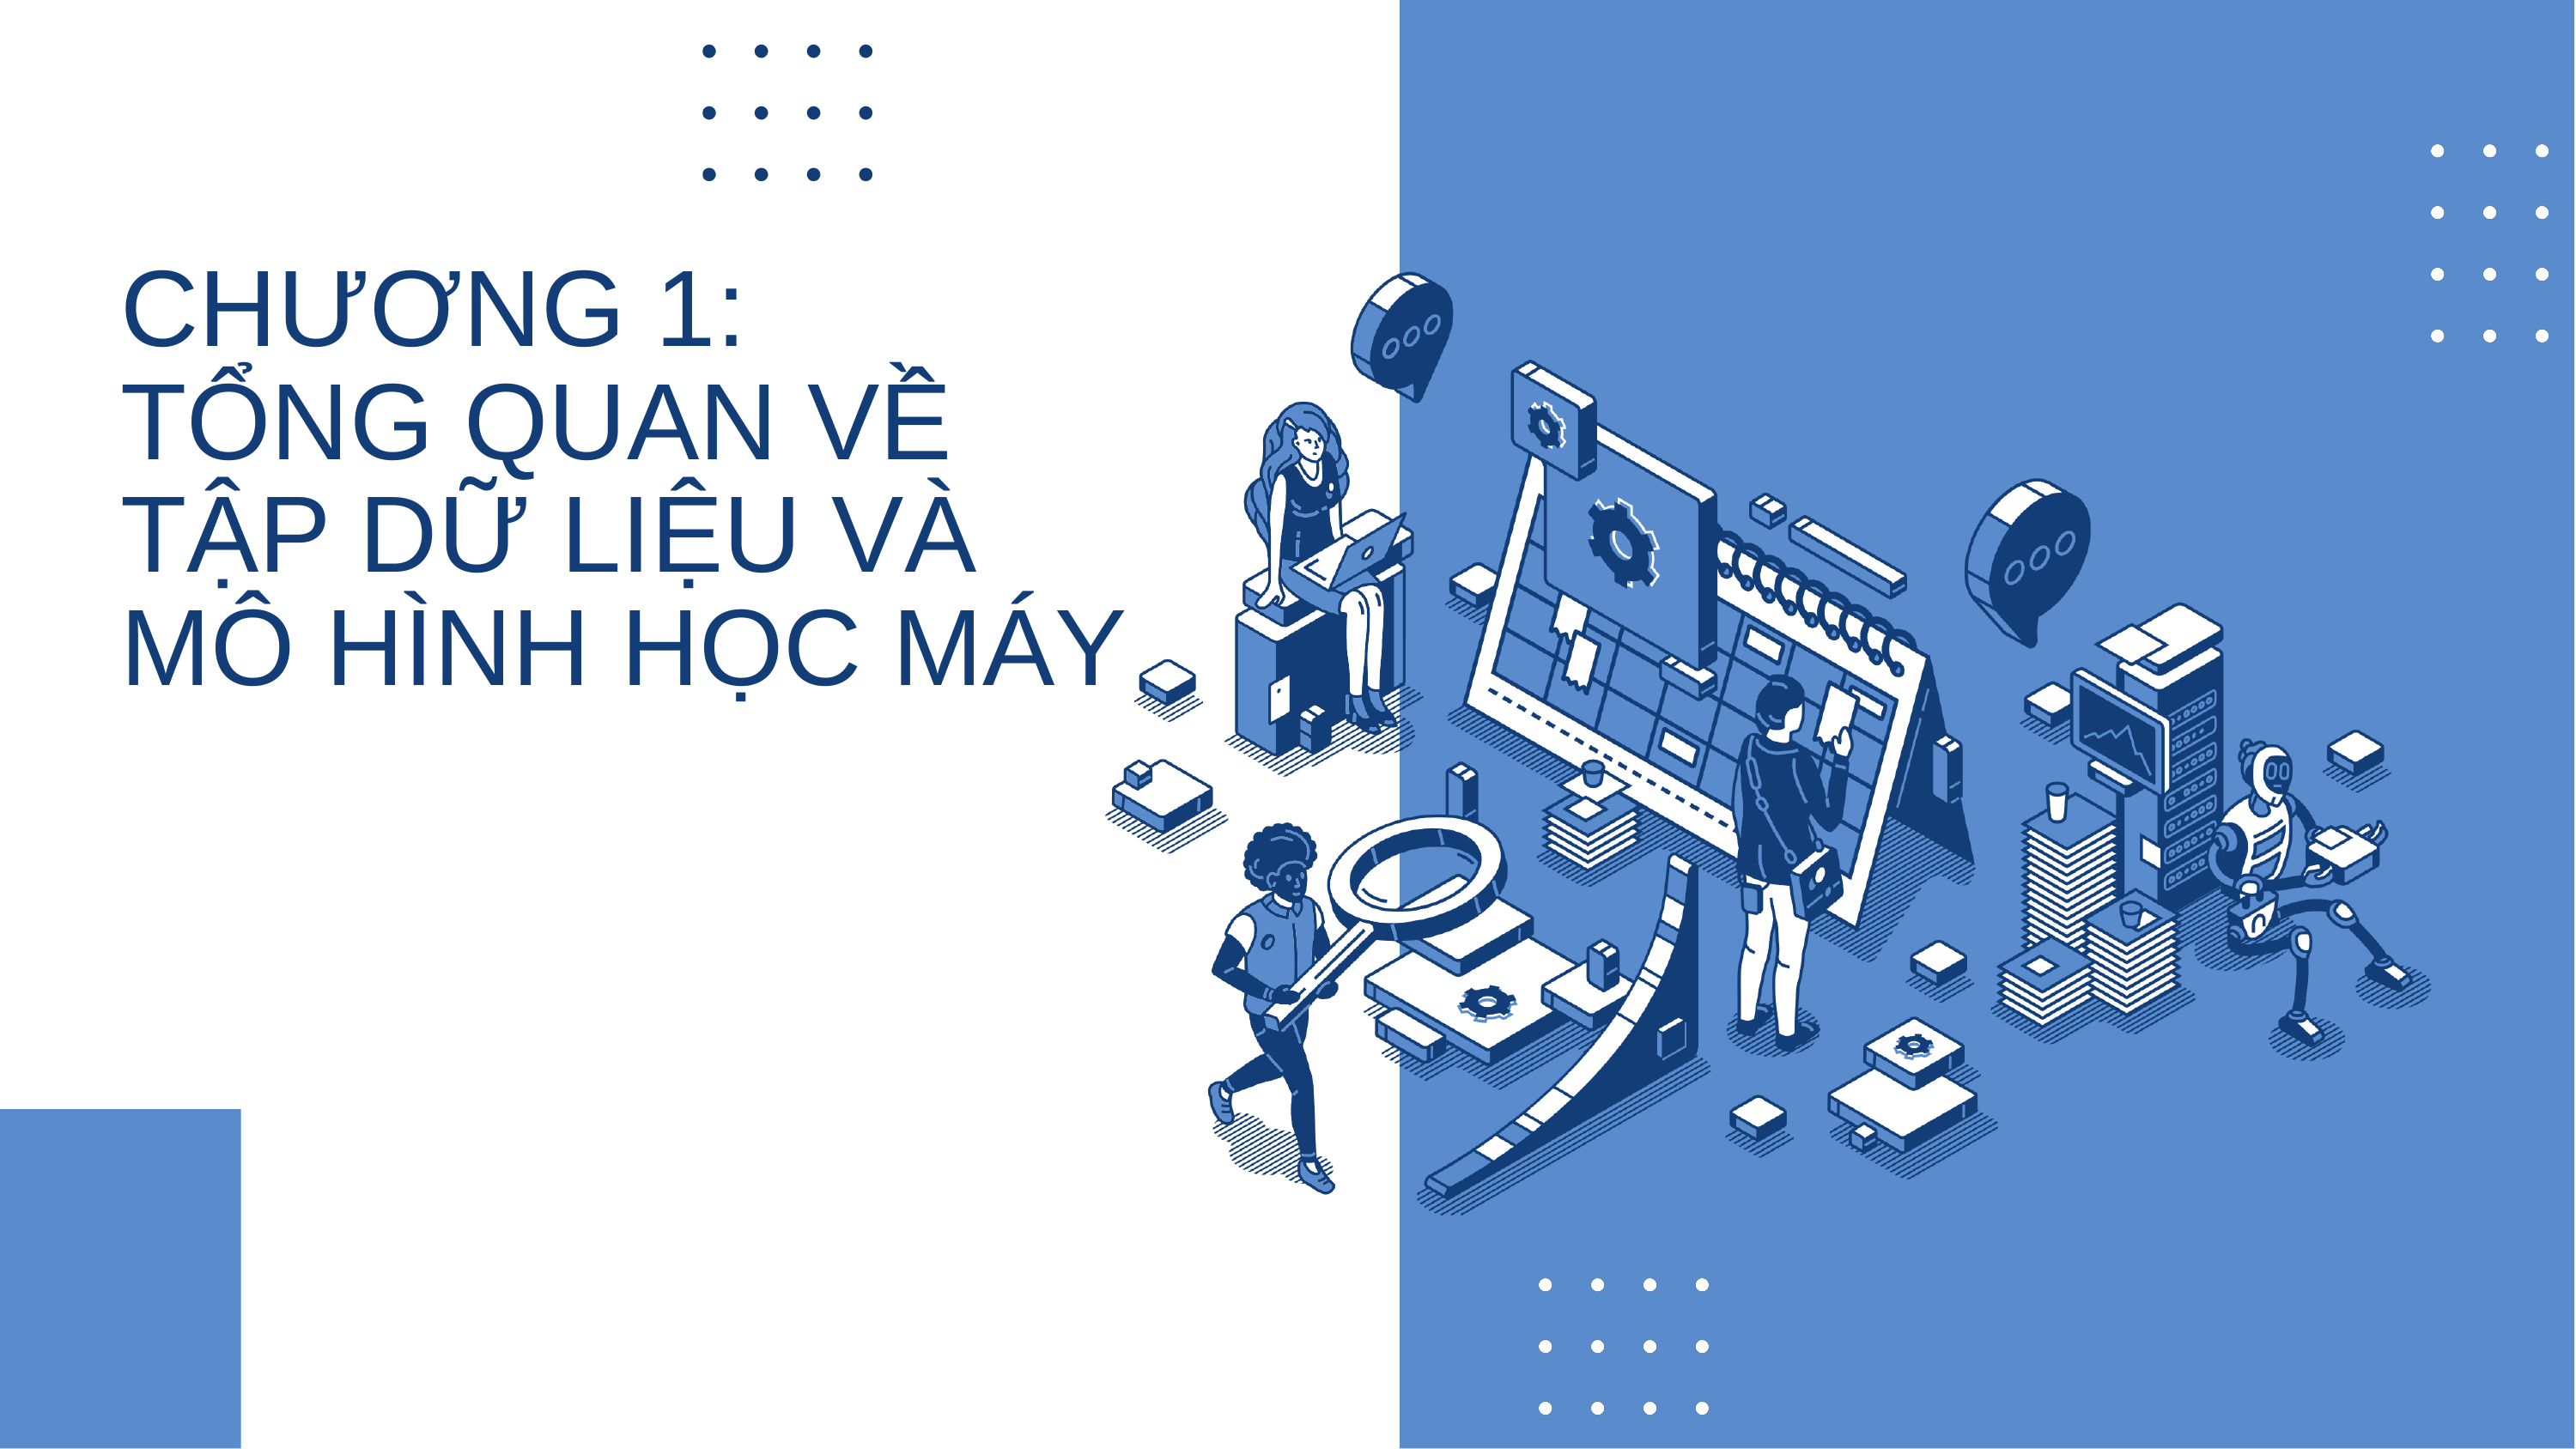

CHƯƠNG 1:
TỔNG QUAN VỀ TẬP DỮ LIỆU VÀ MÔ HÌNH HỌC MÁY